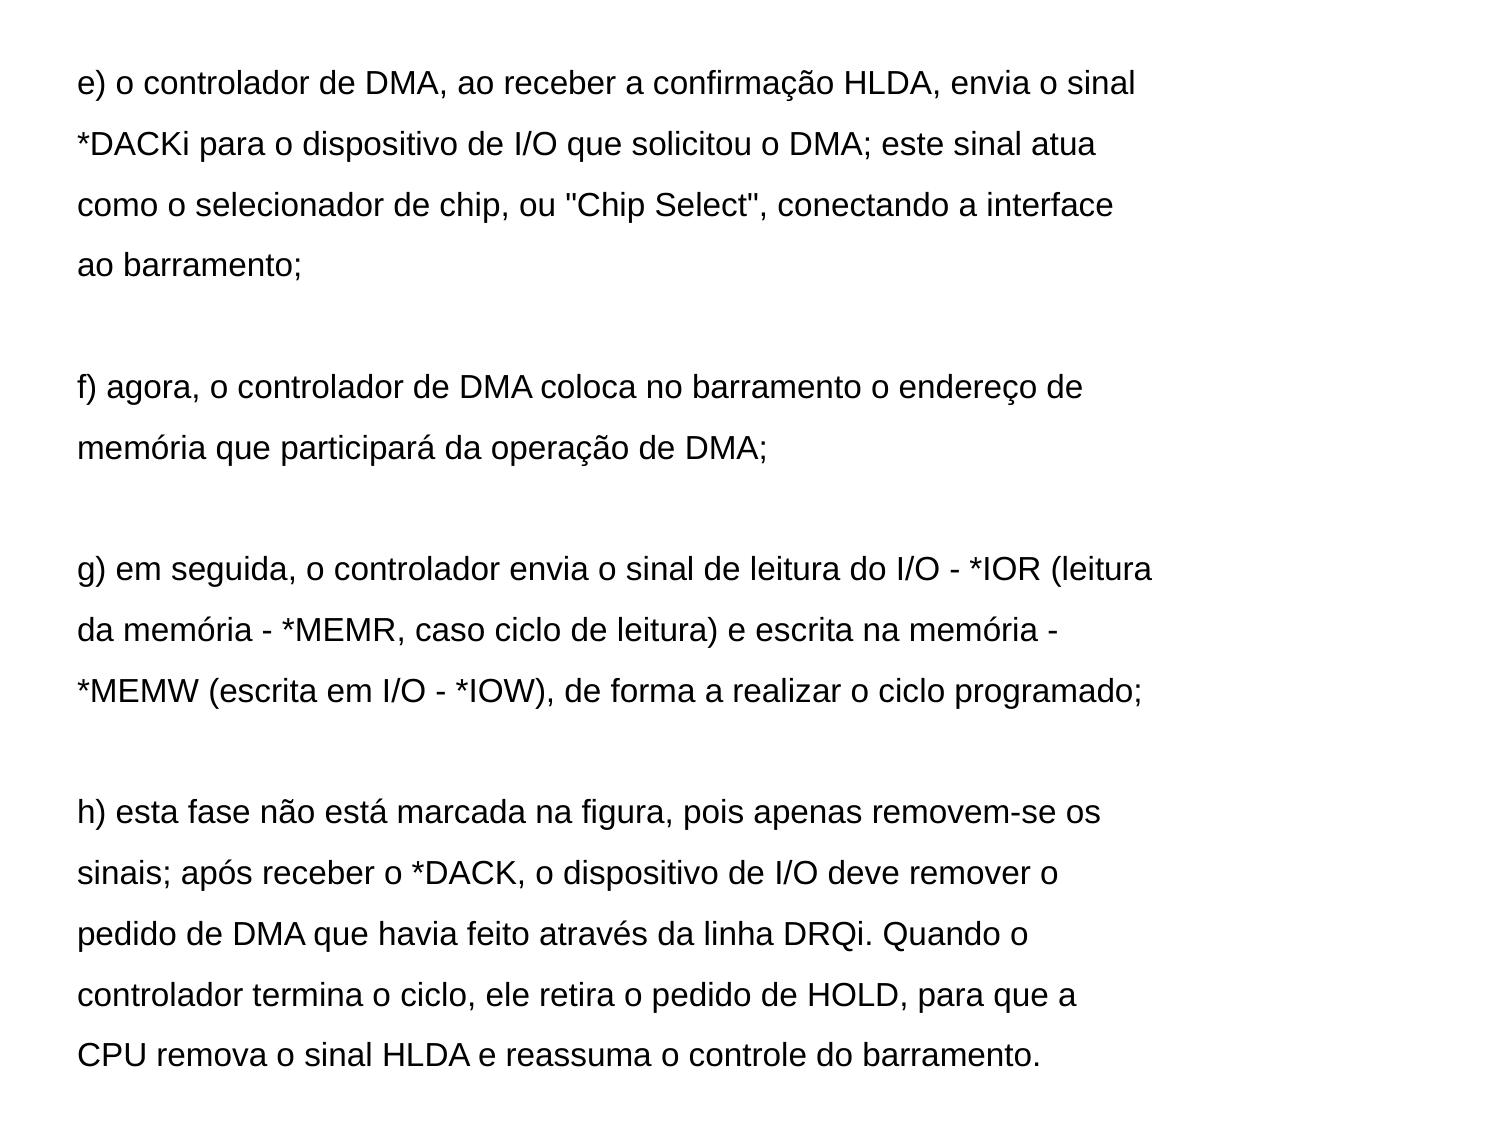

e) o controlador de DMA, ao receber a confirmação HLDA, envia o sinal
*DACKi para o dispositivo de I/O que solicitou o DMA; este sinal atua
como o selecionador de chip, ou "Chip Select", conectando a interface
ao barramento;

f) agora, o controlador de DMA coloca no barramento o endereço de
memória que participará da operação de DMA;

g) em seguida, o controlador envia o sinal de leitura do I/O - *IOR (leitura
da memória - *MEMR, caso ciclo de leitura) e escrita na memória -
*MEMW (escrita em I/O - *IOW), de forma a realizar o ciclo programado;

h) esta fase não está marcada na figura, pois apenas removem-se os
sinais; após receber o *DACK, o dispositivo de I/O deve remover o
pedido de DMA que havia feito através da linha DRQi. Quando o
controlador termina o ciclo, ele retira o pedido de HOLD, para que a
CPU remova o sinal HLDA e reassuma o controle do barramento.